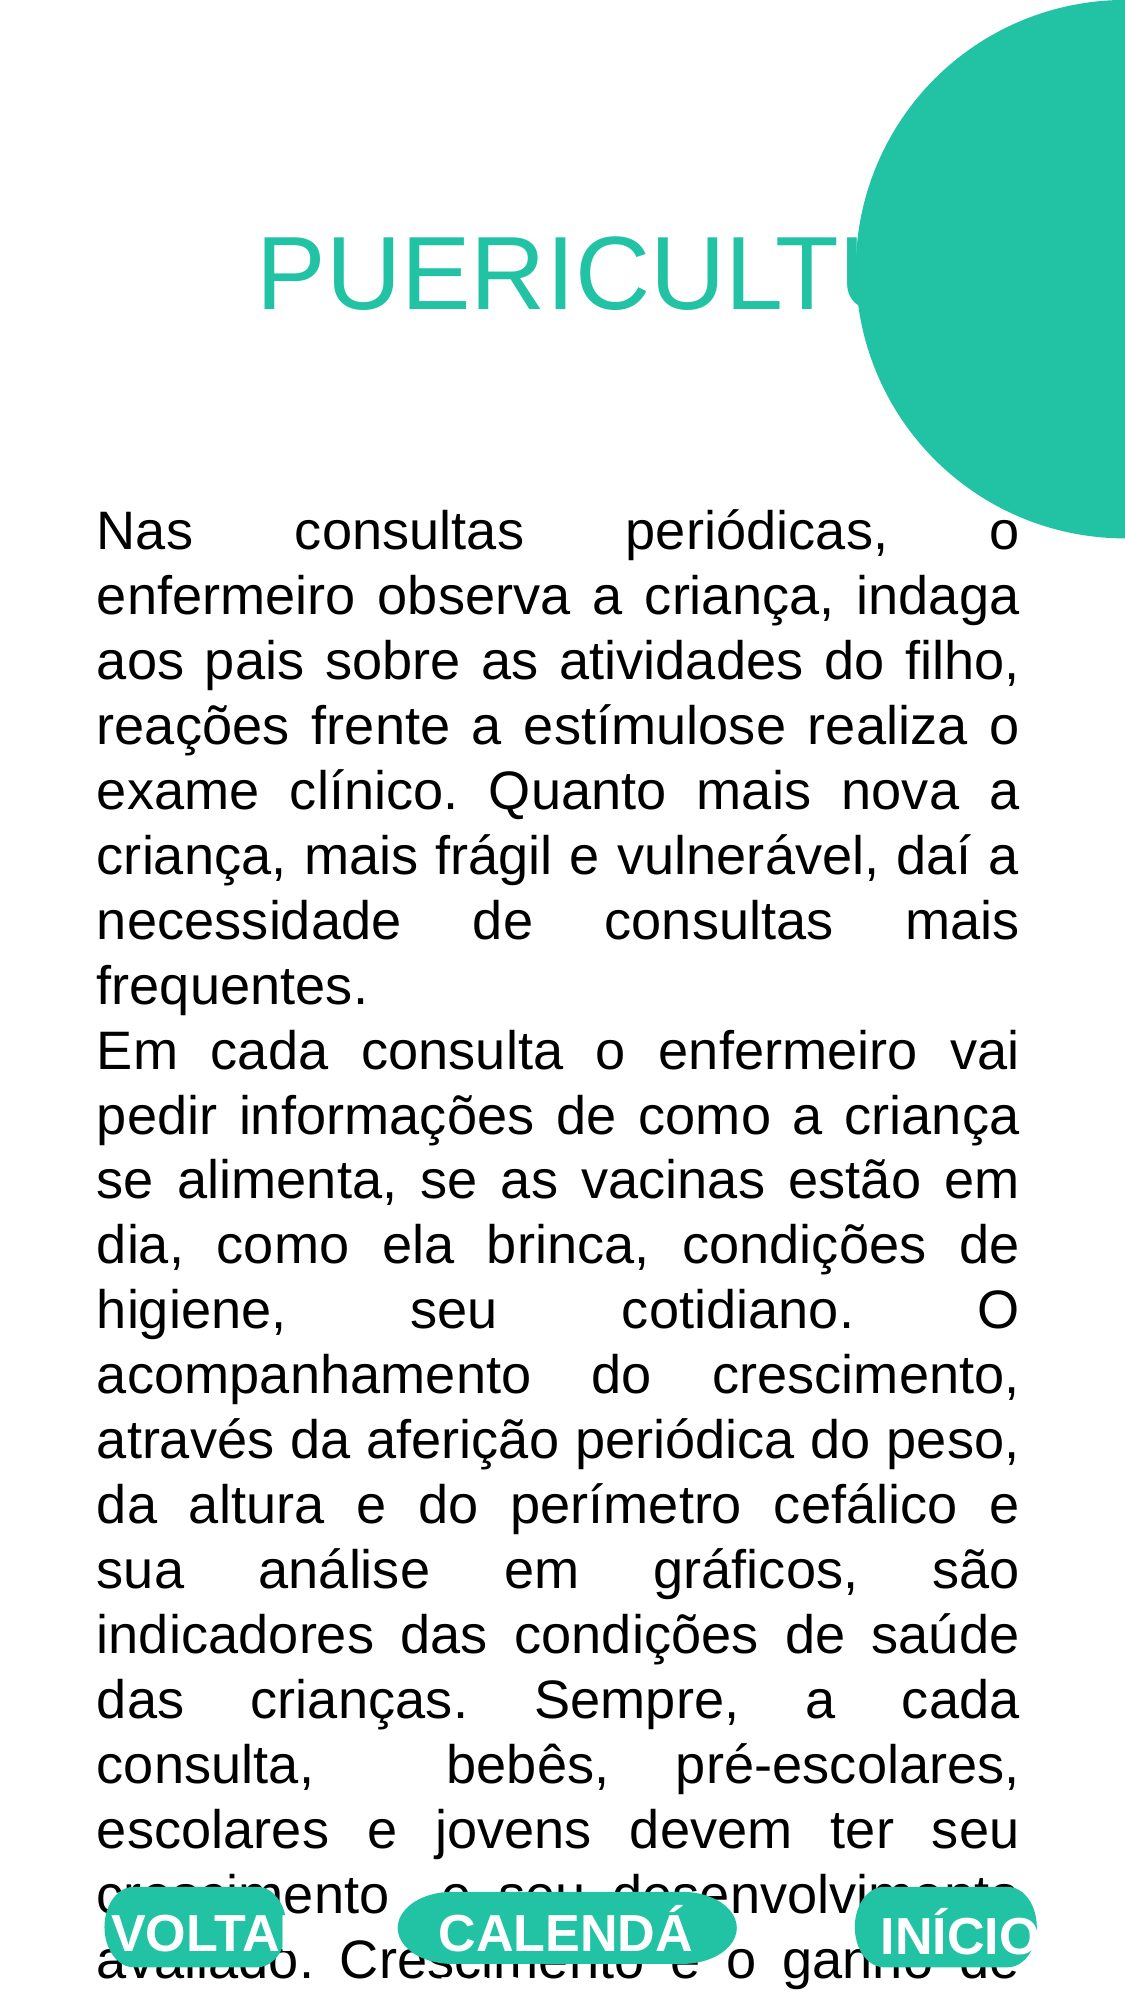

PUERICULTURA CONSULTA
Nas consultas periódicas, o enfermeiro observa a criança, indaga aos pais sobre as atividades do filho, reações frente a estímulose realiza o exame clínico. Quanto mais nova a criança, mais frágil e vulnerável, daí a necessidade de consultas mais frequentes.
Em cada consulta o enfermeiro vai pedir informações de como a criança se alimenta, se as vacinas estão em dia, como ela brinca, condições de higiene, seu cotidiano. O acompanhamento do crescimento, através da aferição periódica do peso, da altura e do perímetro cefálico e sua análise em gráficos, são indicadores das condições de saúde das crianças. Sempre, a cada consulta,  bebês, pré-escolares, escolares e jovens devem ter seu crescimento  e seu desenvolvimento avaliado. Crescimento é o ganho de peso  e altura, um fenômeno quantitativo, que termina ao final da adolescência. Por outro lado, o desenvolvimento é qualitativo,  significa aprender a fazer coisas, evoluir, tornar-se independente e geralmente é um processo contínuo.

VOLTAR

CALENDÁRIO
INÍCIO